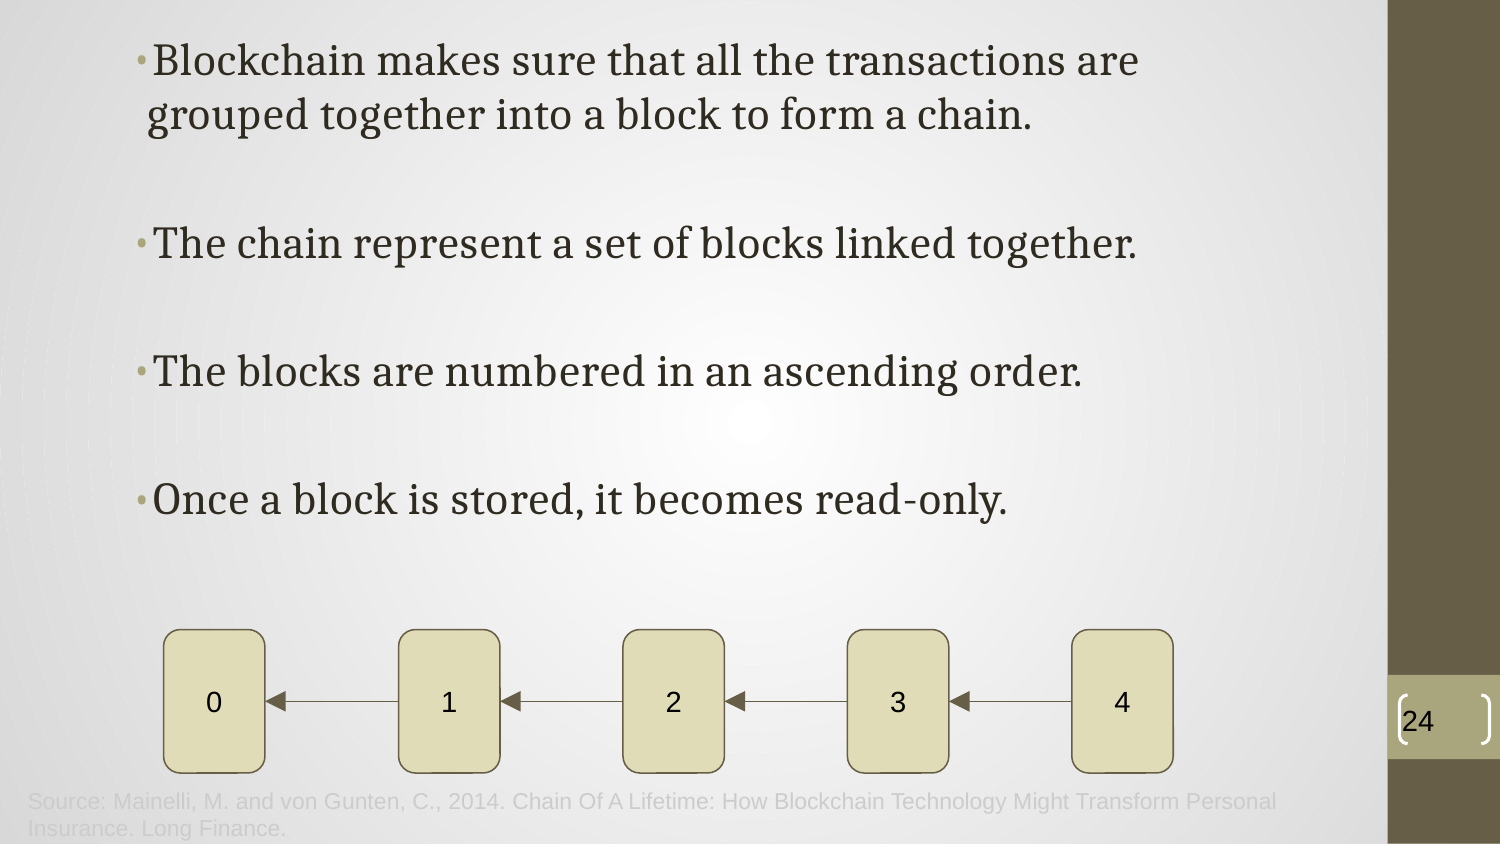

Blockchain makes sure that all the transactions are grouped together into a block to form a chain.

The chain represent a set of blocks linked together.

The blocks are numbered in an ascending order.

Once a block is stored, it becomes read-only.

0
1
2
3
4
24
Source: Mainelli, M. and von Gunten, C., 2014. Chain Of A Lifetime: How Blockchain Technology Might Transform Personal Insurance. Long Finance.